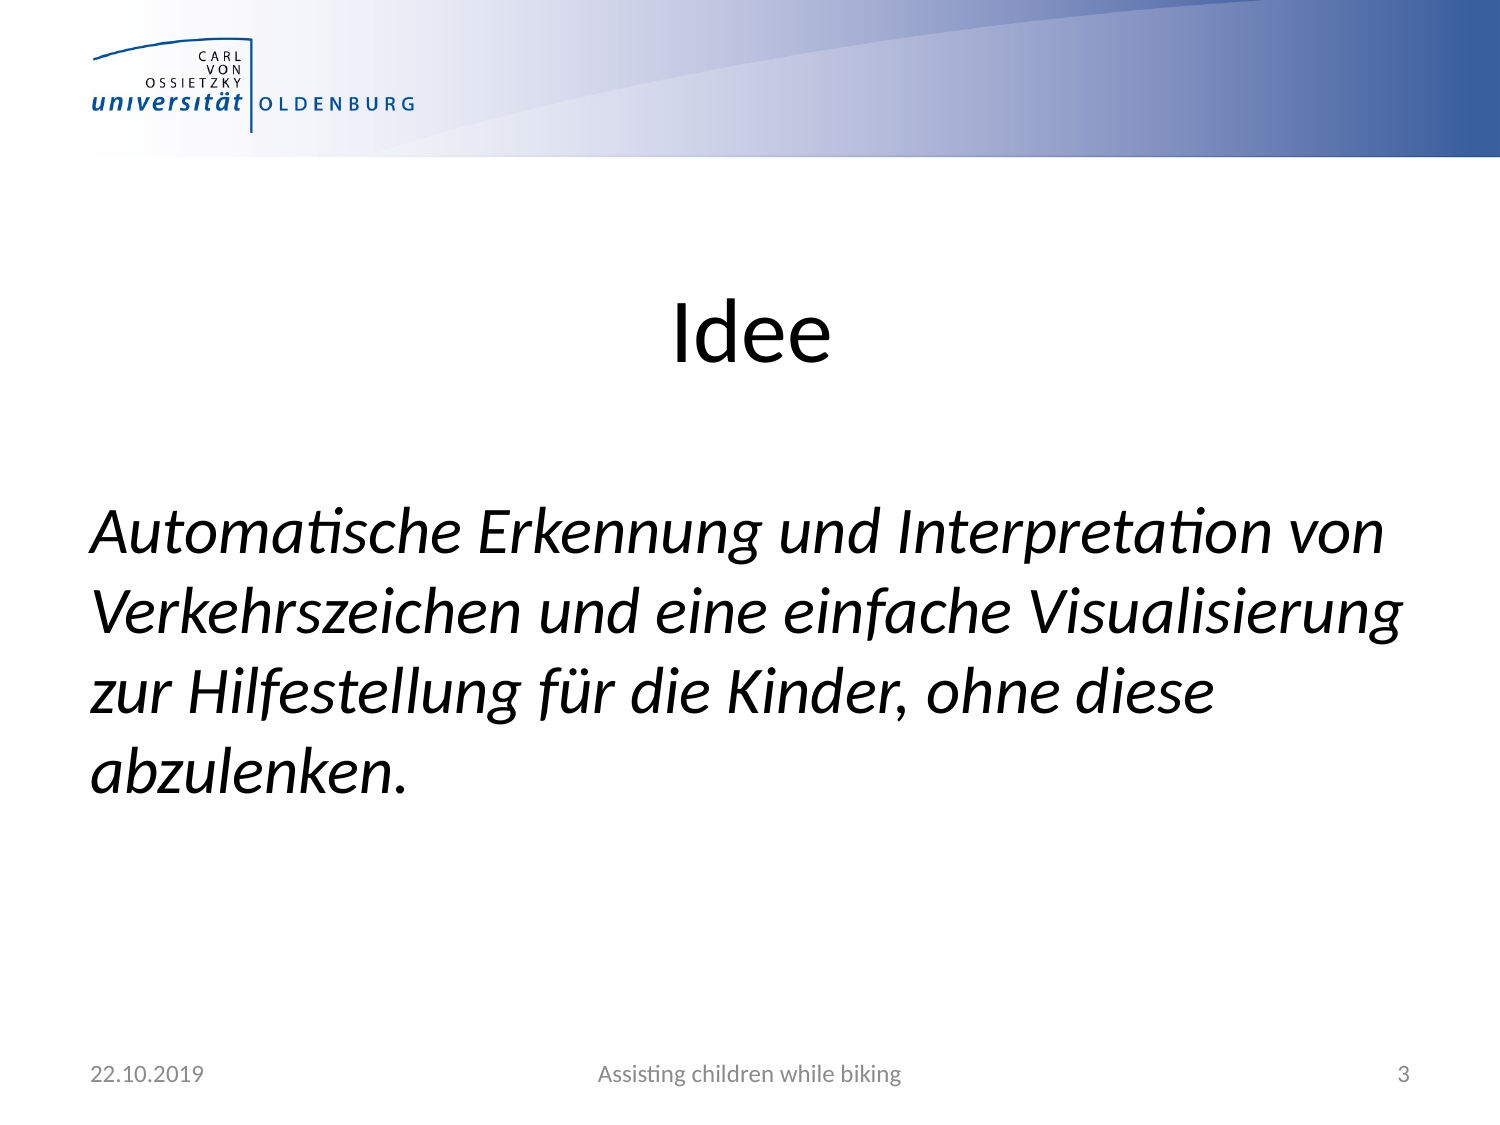

# Idee
Automatische Erkennung und Interpretation von Verkehrszeichen und eine einfache Visualisierung zur Hilfestellung für die Kinder, ohne diese abzulenken.
22.10.2019
Assisting children while biking
3